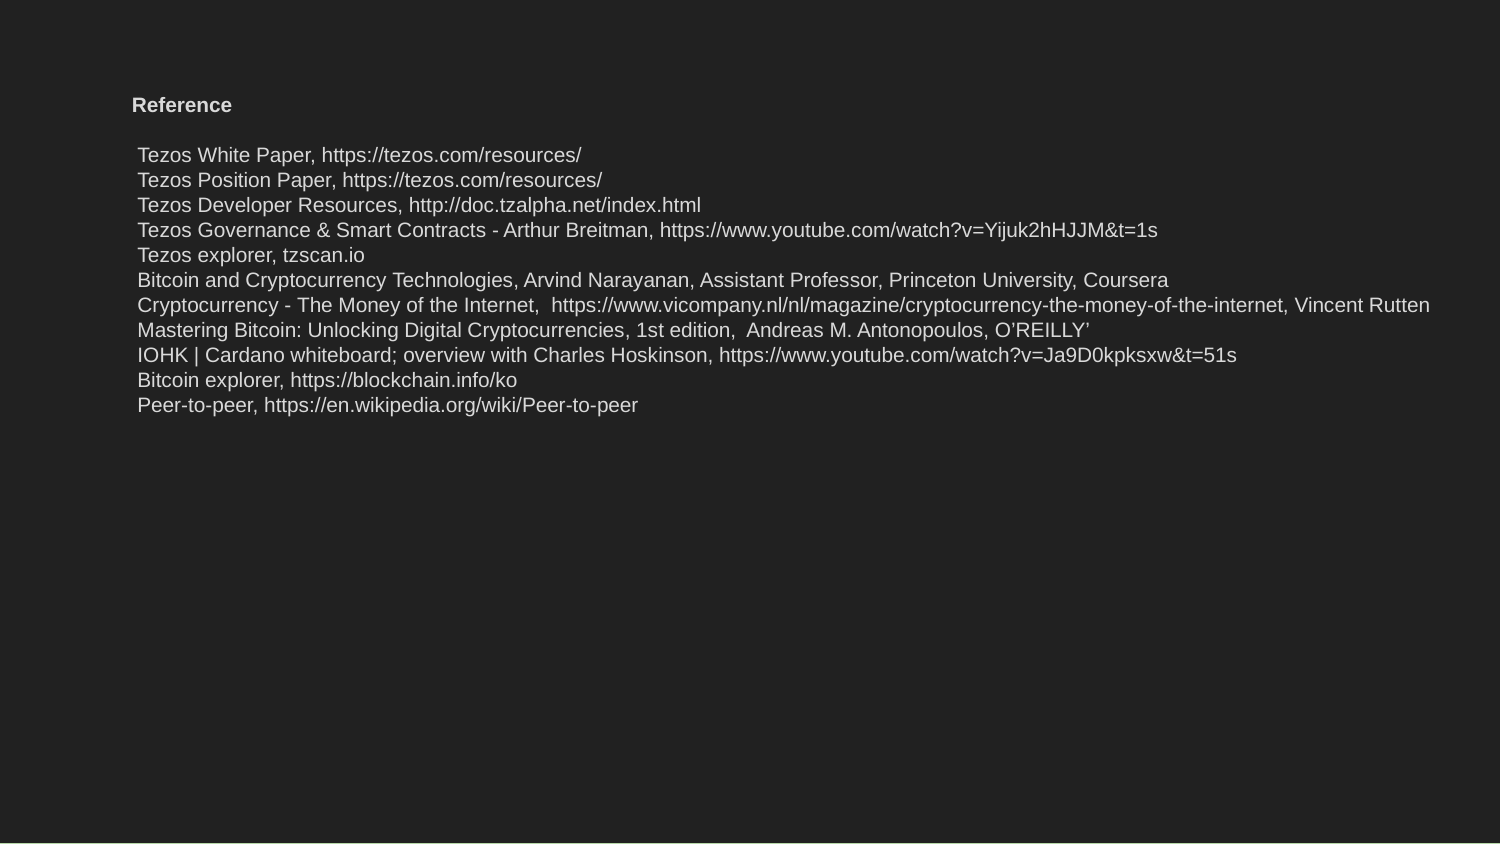

Reference

 Tezos White Paper, https://tezos.com/resources/
 Tezos Position Paper, https://tezos.com/resources/
 Tezos Developer Resources, http://doc.tzalpha.net/index.html
 Tezos Governance & Smart Contracts - Arthur Breitman, https://www.youtube.com/watch?v=Yijuk2hHJJM&t=1s
 Tezos explorer, tzscan.io
 Bitcoin and Cryptocurrency Technologies, Arvind Narayanan, Assistant Professor, Princeton University, Coursera
 Cryptocurrency - The Money of the Internet,  https://www.vicompany.nl/nl/magazine/cryptocurrency-the-money-of-the-internet, Vincent Rutten
 Mastering Bitcoin: Unlocking Digital Cryptocurrencies, 1st edition,  Andreas M. Antonopoulos, O’REILLY’
 IOHK | Cardano whiteboard; overview with Charles Hoskinson, https://www.youtube.com/watch?v=Ja9D0kpksxw&t=51s
 Bitcoin explorer, https://blockchain.info/ko
 Peer-to-peer, https://en.wikipedia.org/wiki/Peer-to-peer